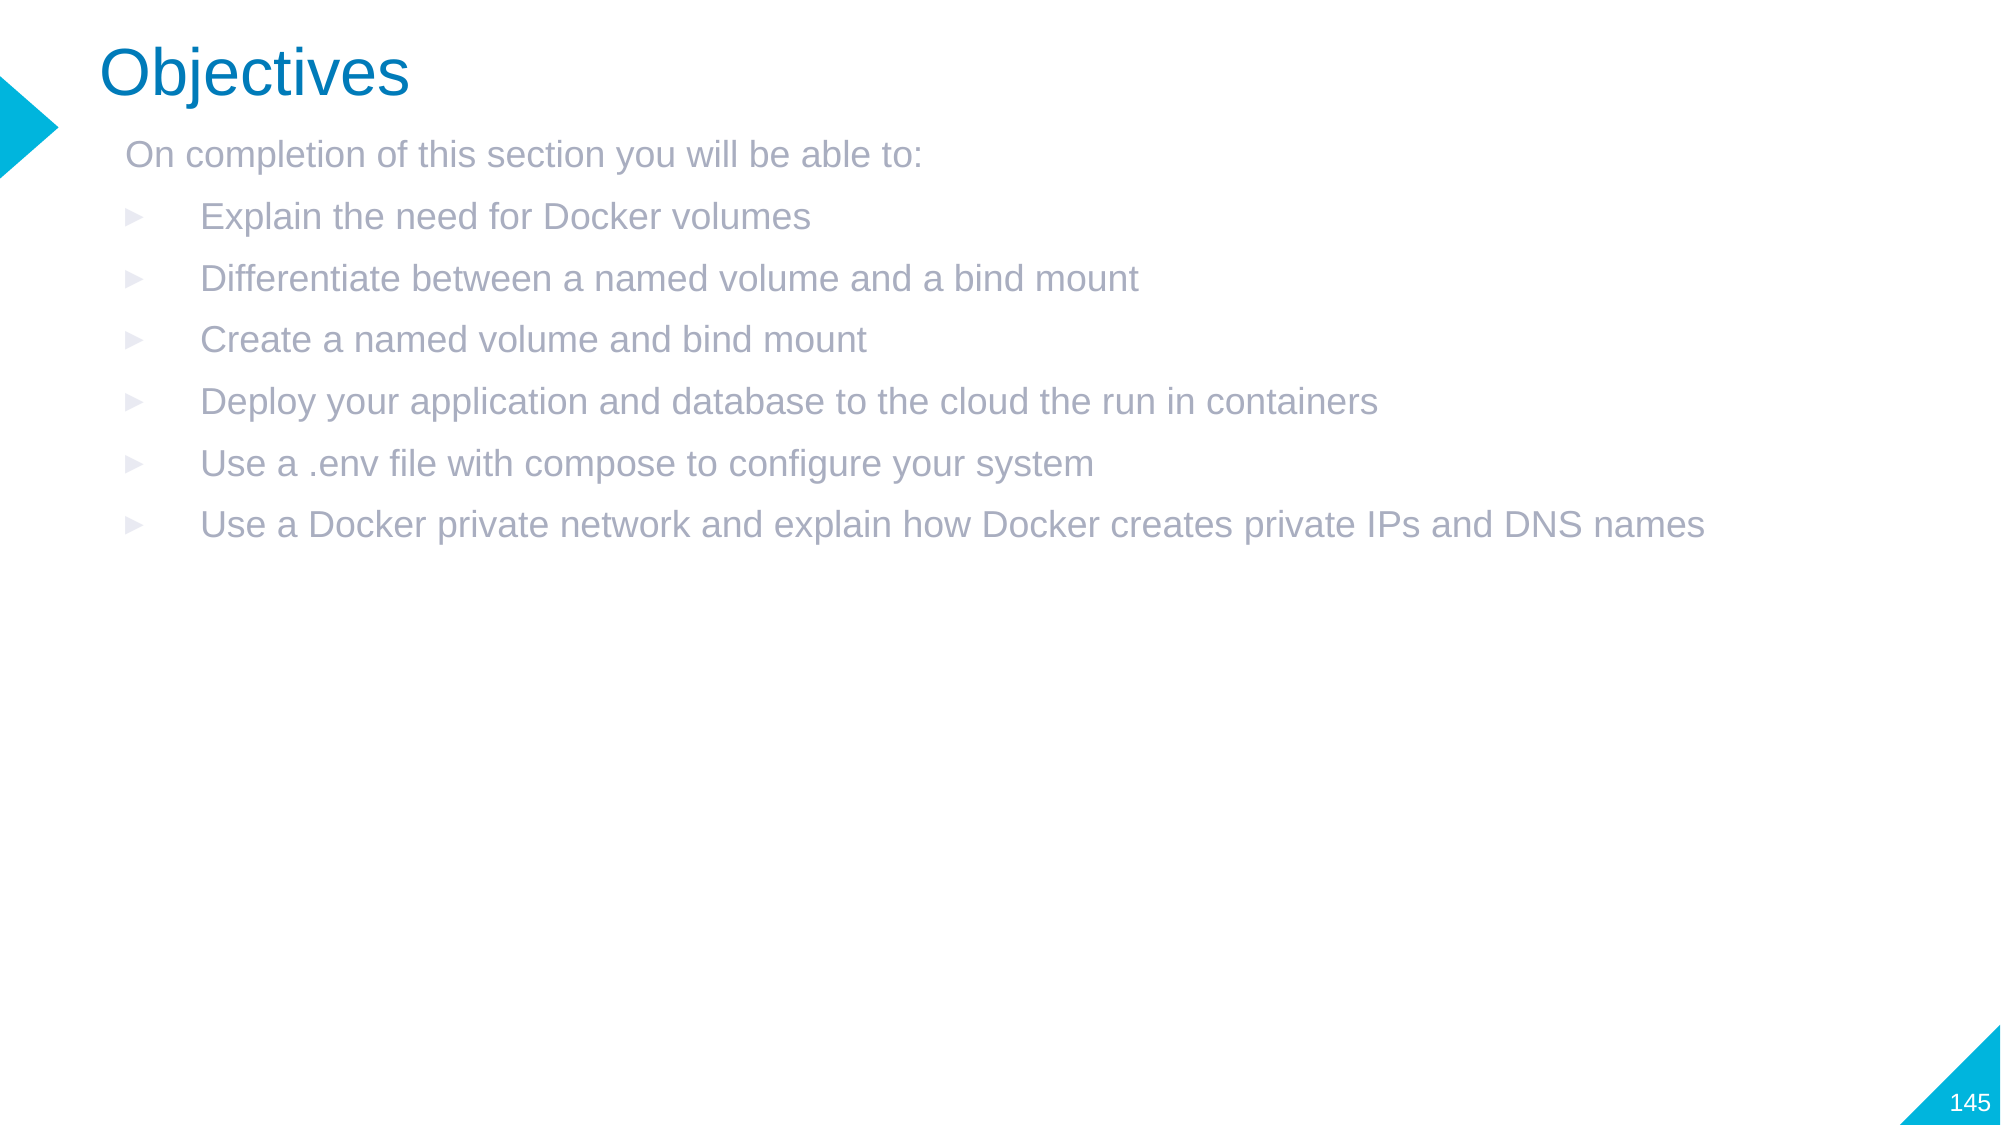

# Objectives
On completion of this section you will be able to:
Explain the need for Docker volumes
Differentiate between a named volume and a bind mount
Create a named volume and bind mount
Deploy your application and database to the cloud the run in containers
Use a .env file with compose to configure your system
Use a Docker private network and explain how Docker creates private IPs and DNS names

145